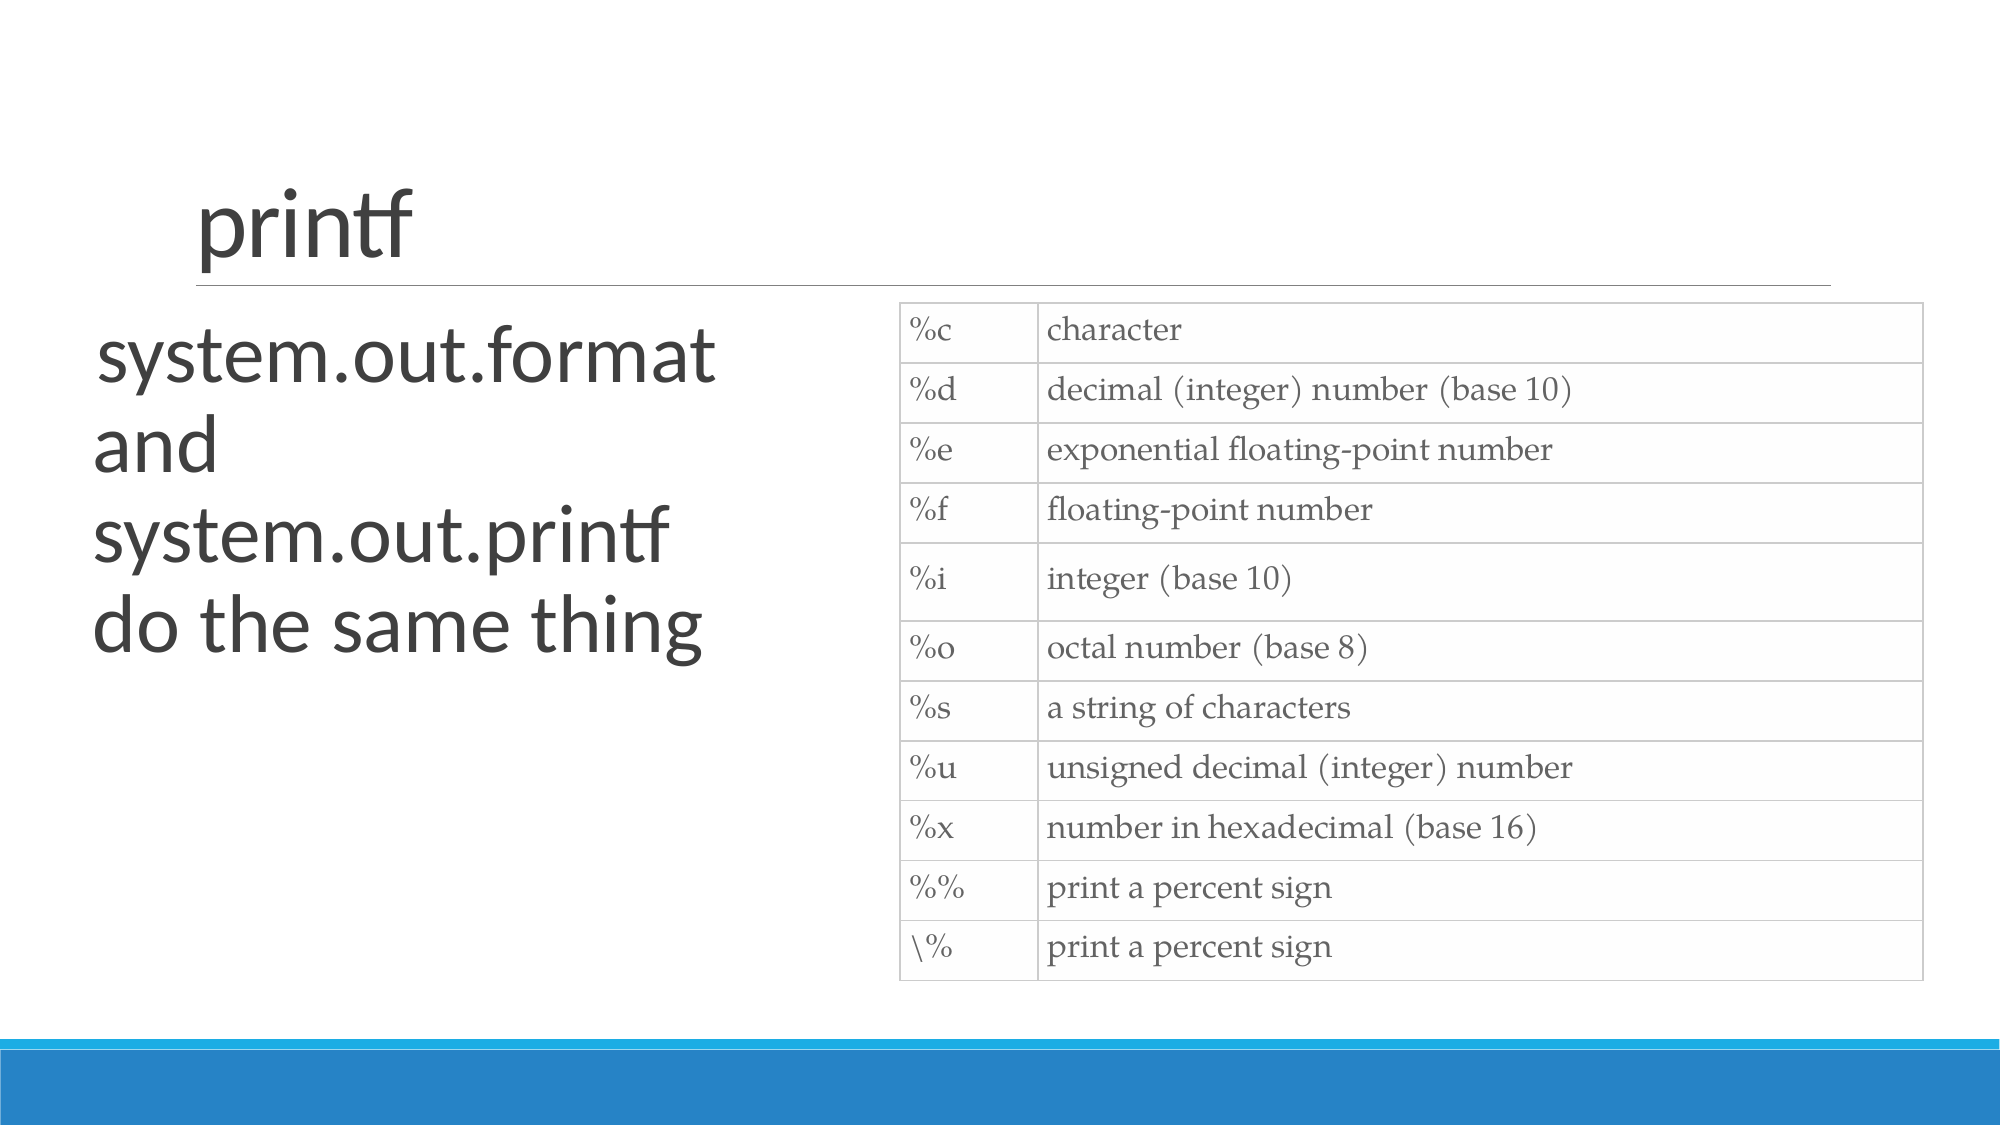

# printf
system.out.format and system.out.printf do the same thing

| %c | character |
| --- | --- |
| %d | decimal (integer) number (base 10) |
| %e | exponential floating-point number |
| %f | floating-point number |
| %i | integer (base 10) |
| %o | octal number (base 8) |
| %s | a string of characters |
| %u | unsigned decimal (integer) number |
| %x | number in hexadecimal (base 16) |
| %% | print a percent sign |
| \% | print a percent sign |